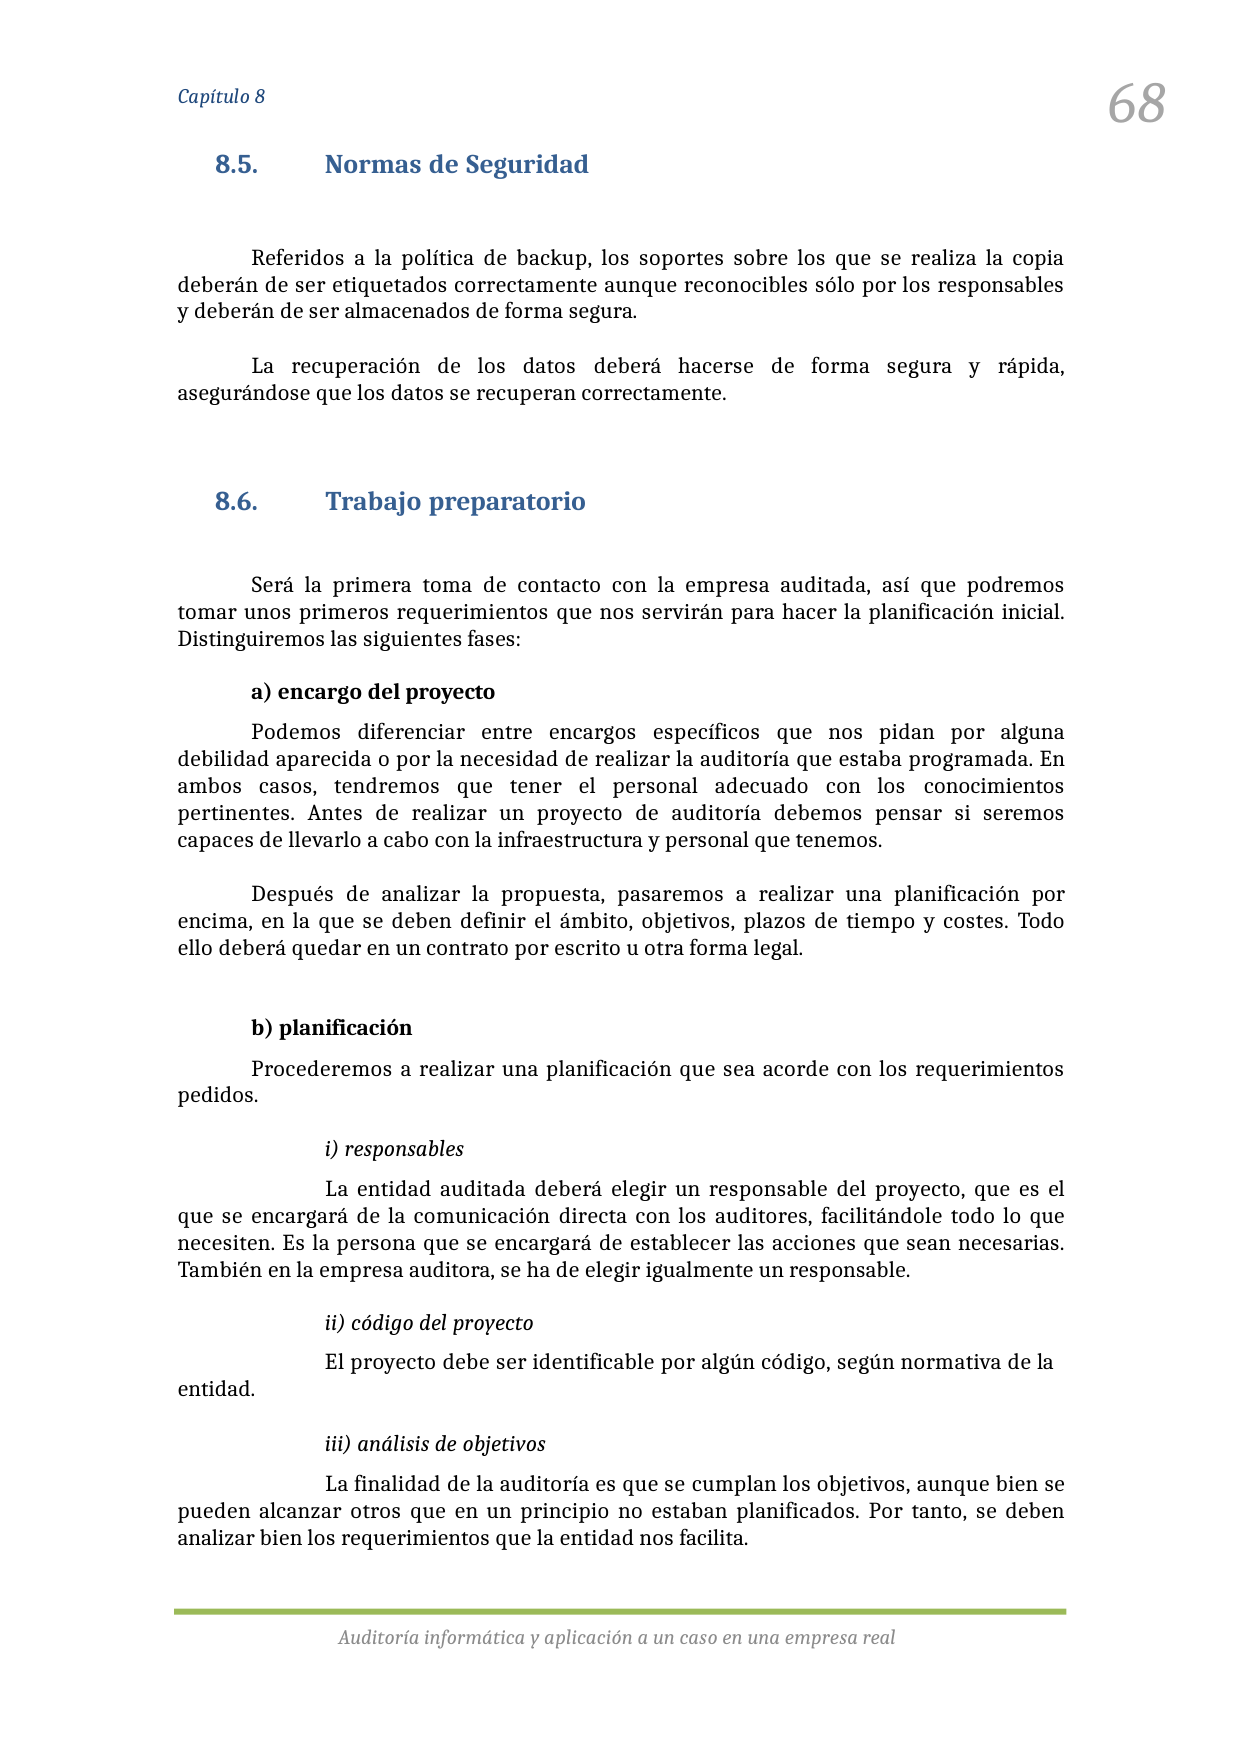

68
Capítulo 8
8.5.
Normas de Seguridad
Referidos a la política de backup, los soportes sobre los que se realiza la copia deberán de ser etiquetados correctamente aunque reconocibles sólo por los responsables y deberán de ser almacenados de forma segura.

La recuperación de los datos  deberá hacerse de forma segura y  rápida, asegurándose que los datos se recuperan correctamente.
8.6.
Trabajo preparatorio
Será la primera toma de contacto con la empresa auditada, así que podremos tomar unos primeros requerimientos que nos servirán para hacer la planificación inicial. Distinguiremos las siguientes fases:

encargo del proyecto
Podemos diferenciar entre encargos específicos que nos pidan por alguna debilidad aparecida o por la necesidad de realizar la auditoría que estaba programada. En ambos casos, tendremos que tener el personal adecuado con los  conocimientos pertinentes. Antes de realizar un proyecto de auditoría debemos pensar si seremos capaces de llevarlo a cabo con la infraestructura y personal que tenemos.

Después de analizar la propuesta, pasaremos a realizar una planificación por encima, en la que se deben definir el ámbito, objetivos, plazos de tiempo y costes. Todo ello deberá quedar en un contrato por escrito u otra forma legal.

planificación
Procederemos a realizar una planificación que sea acorde con los requerimientos pedidos.

responsables
La entidad auditada deberá elegir un responsable del proyecto, que es el que se encargará de la comunicación directa con los auditores, facilitándole todo lo que necesiten. Es la persona que se encargará de establecer las acciones que sean necesarias. También en la empresa auditora, se ha de elegir igualmente un responsable.

código del proyecto
El proyecto debe ser identificable por algún código, según normativa de la
entidad.

análisis de objetivos
La finalidad de la auditoría es que se cumplan los objetivos, aunque bien se pueden alcanzar otros que en un principio no estaban planificados. Por tanto, se deben analizar bien los requerimientos que la entidad nos facilita.

Auditoría informática y aplicación a un caso en una empresa real